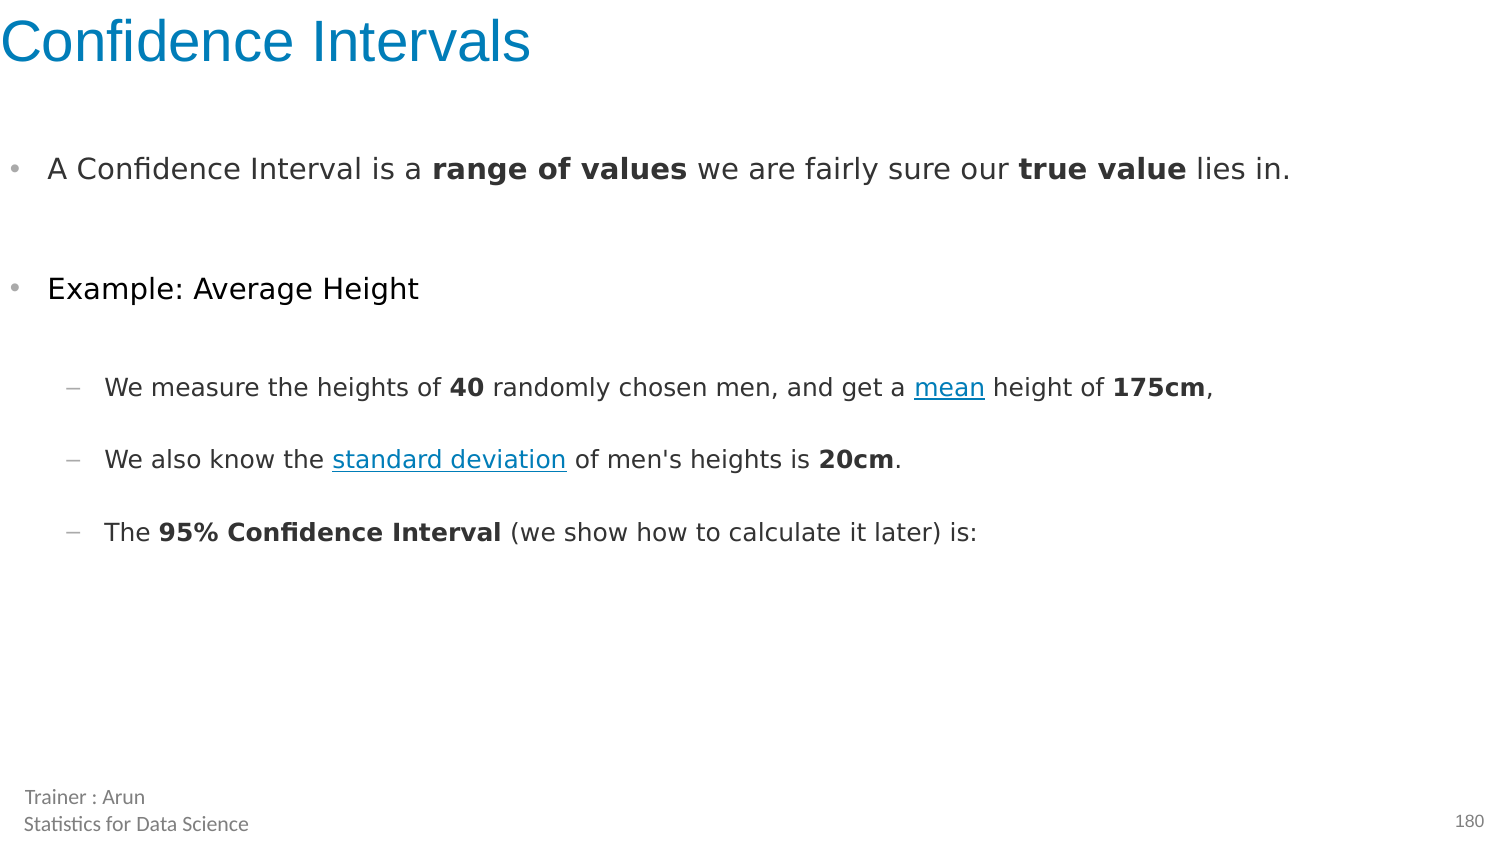

# Confidence Intervals
A Confidence Interval is a range of values we are fairly sure our true value lies in.

Example: Average Height

We measure the heights of 40 randomly chosen men, and get a mean height of 175cm,

We also know the standard deviation of men's heights is 20cm.

The 95% Confidence Interval (we show how to calculate it later) is: